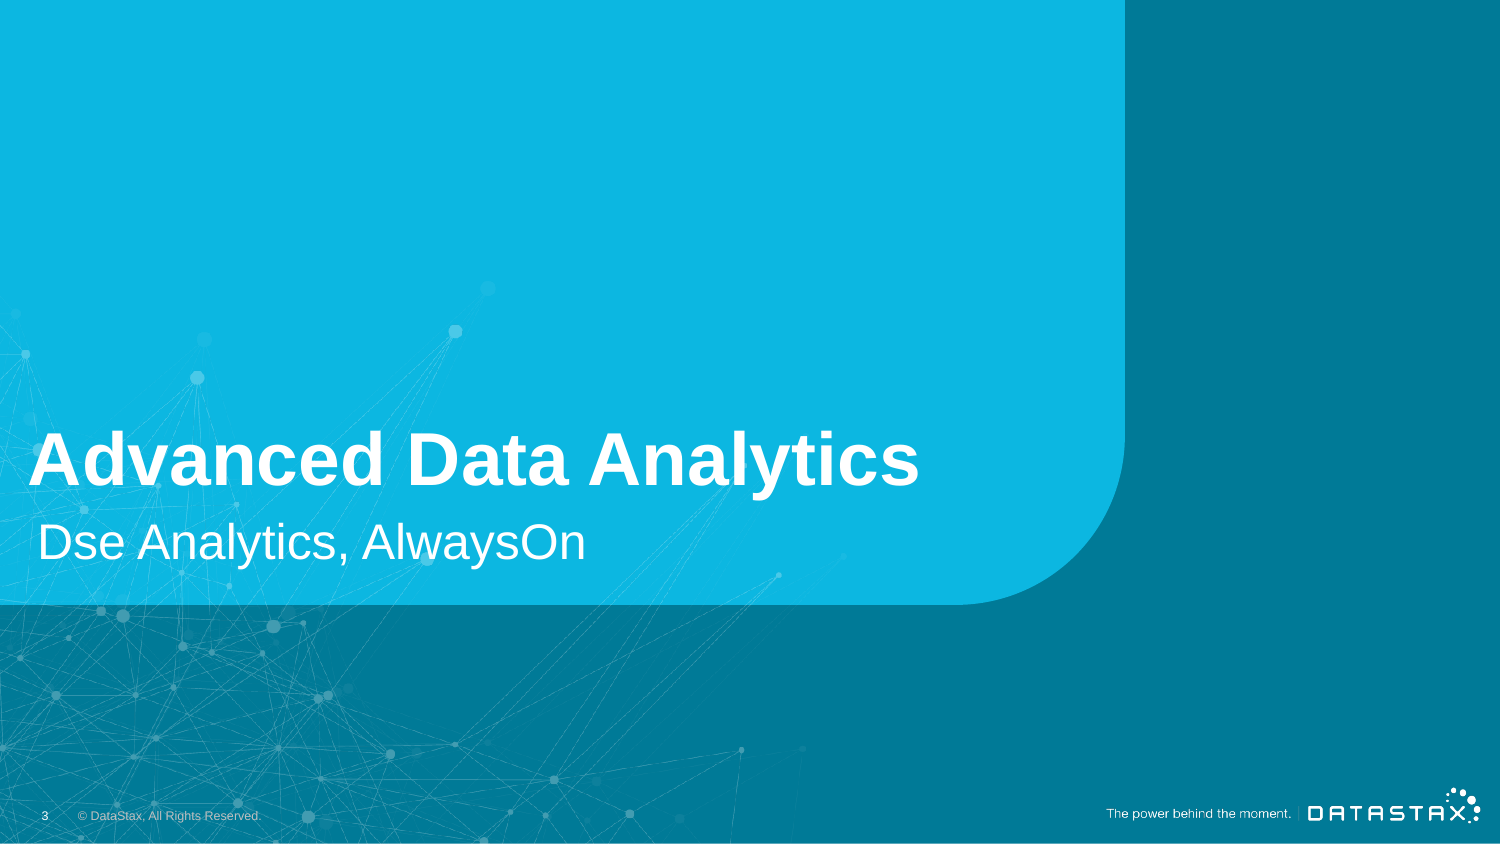

# Advanced Data Analytics
Dse Analytics, AlwaysOn
3
© DataStax, All Rights Reserved.